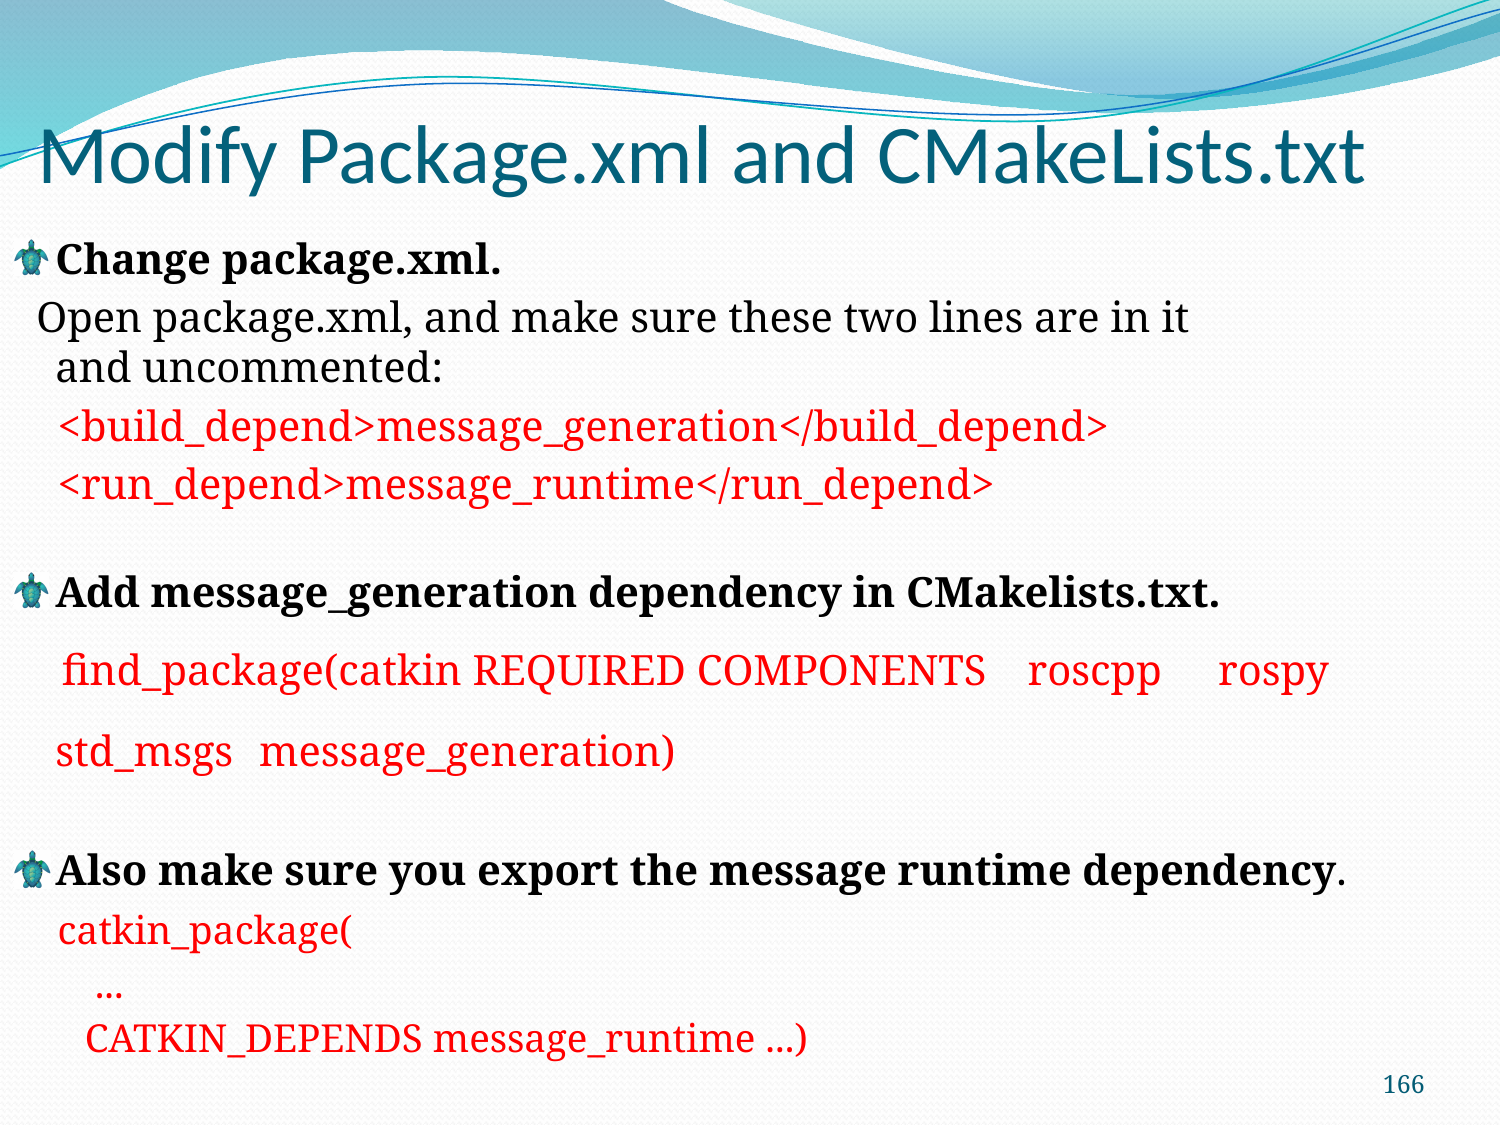

Modify Package.xml and CMakeLists.txt
Change package.xml.
  Open package.xml, and make sure these two lines are in it and uncommented:
    <build_depend>message_generation</build_depend>
    <run_depend>message_runtime</run_depend>
Add message_generation dependency in CMakelists.txt.
    find_package(catkin REQUIRED COMPONENTS   roscpp    rospy
   std_msgs  message_generation)

Also make sure you export the message runtime dependency.
    catkin_package(
        ...
       CATKIN_DEPENDS message_runtime ...)

166